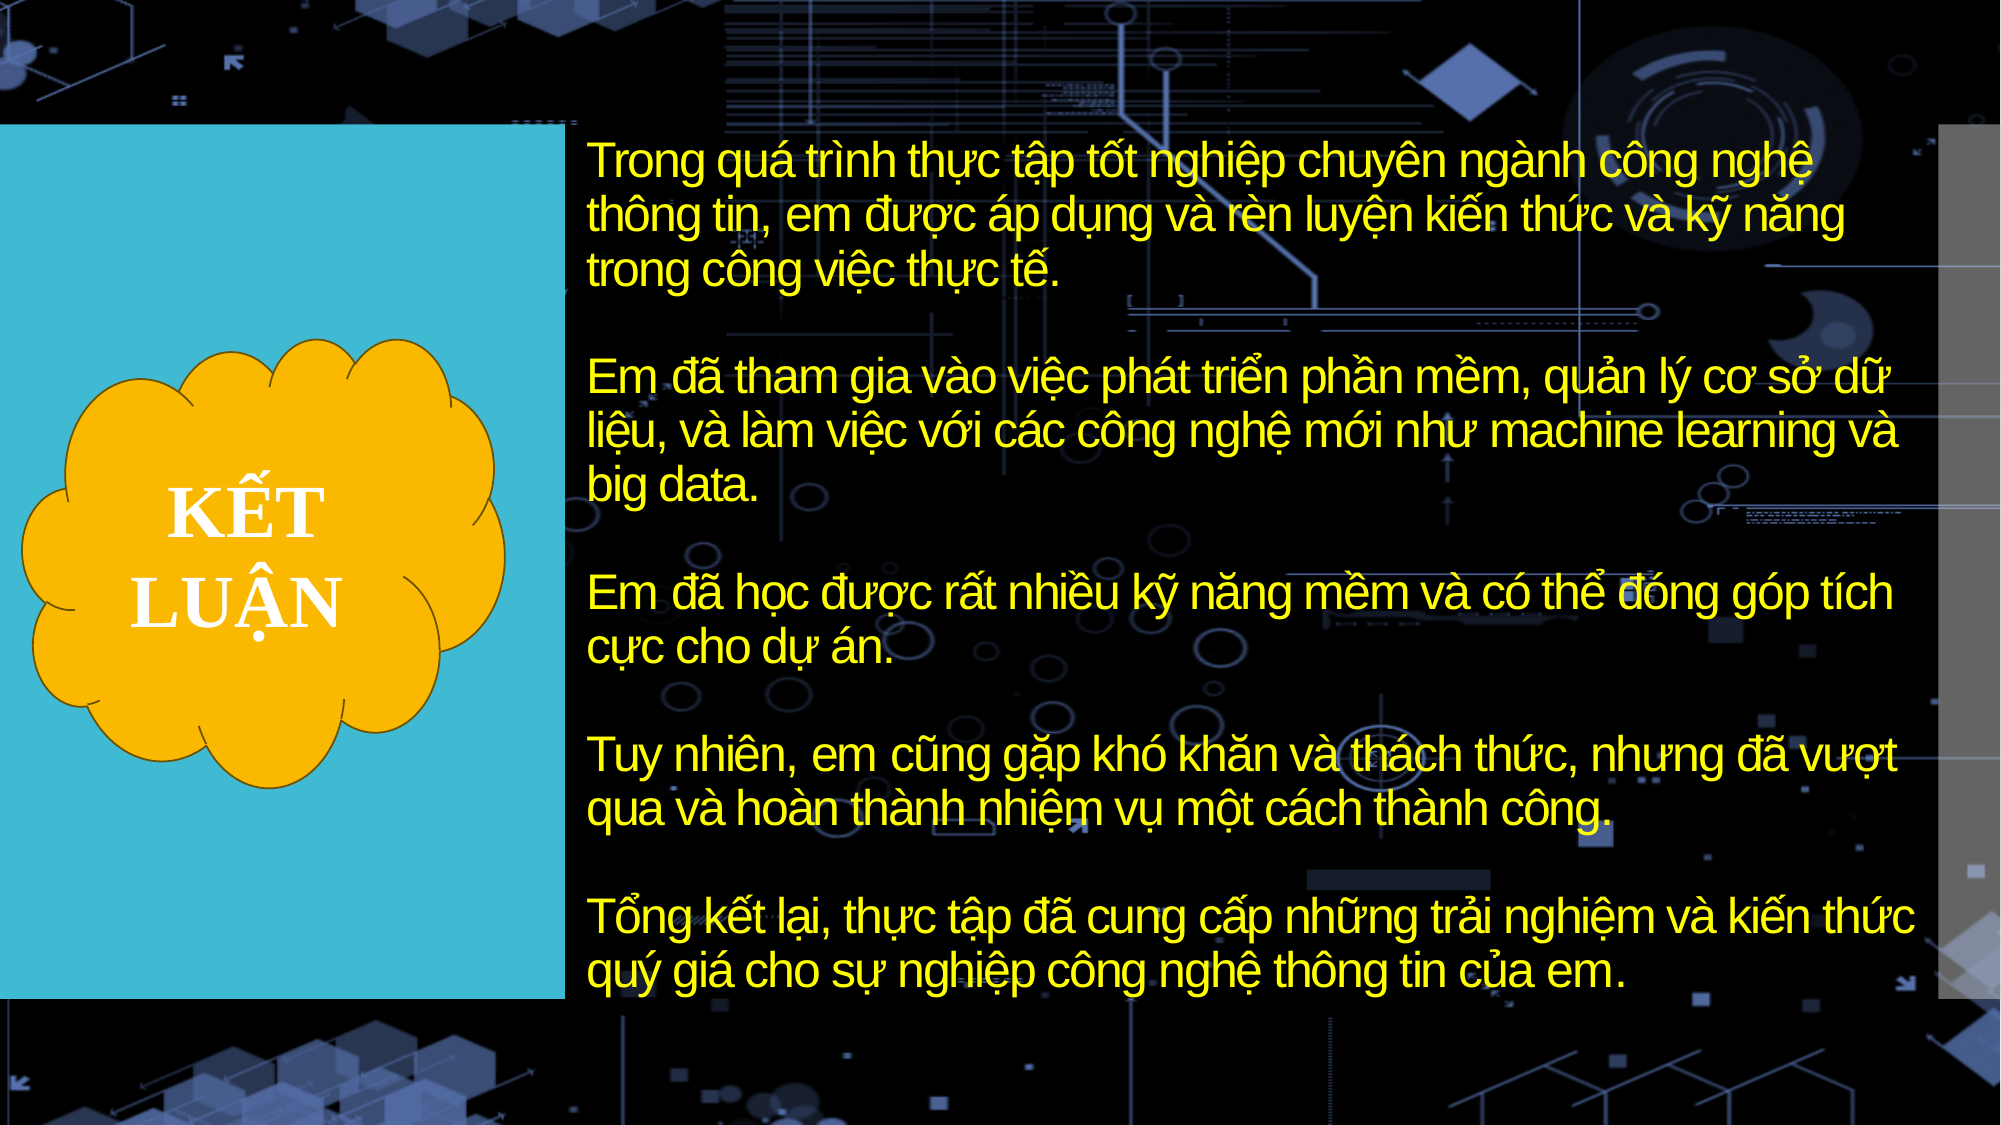

# Trong quá trình thực tập tốt nghiệp chuyên ngành công nghệ thông tin, em được áp dụng và rèn luyện kiến thức và kỹ năng trong công việc thực tế. Em đã tham gia vào việc phát triển phần mềm, quản lý cơ sở dữ liệu, và làm việc với các công nghệ mới như machine learning và big data. Em đã học được rất nhiều kỹ năng mềm và có thể đóng góp tích cực cho dự án. Tuy nhiên, em cũng gặp khó khăn và thách thức, nhưng đã vượt qua và hoàn thành nhiệm vụ một cách thành công. Tổng kết lại, thực tập đã cung cấp những trải nghiệm và kiến thức quý giá cho sự nghiệp công nghệ thông tin của em.
KẾT LUẬN